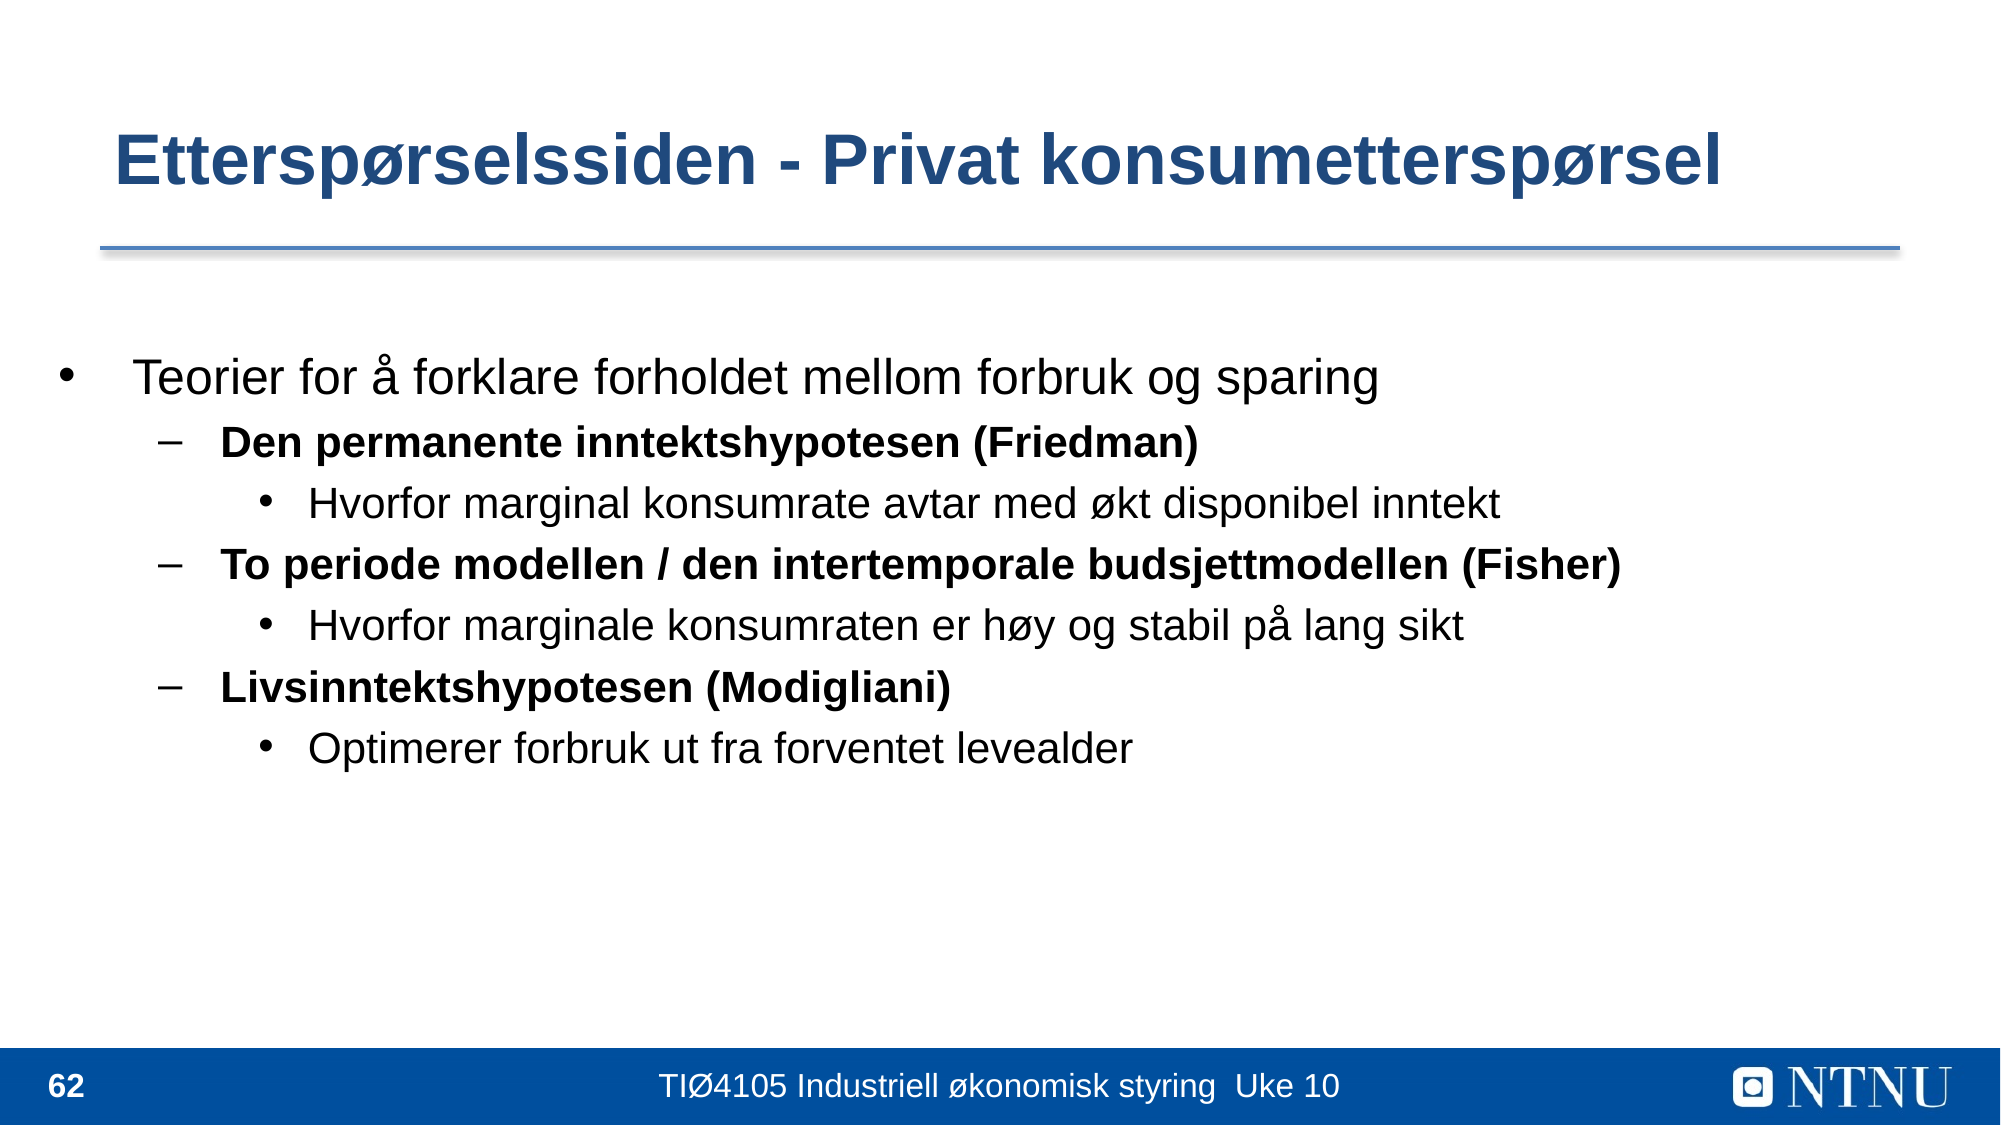

# Etterspørselssiden - Privat konsumetterspørsel

Teorier for å forklare forholdet mellom forbruk og sparing
Den permanente inntektshypotesen (Friedman)
Hvorfor marginal konsumrate avtar med økt disponibel inntekt
To periode modellen / den intertemporale budsjettmodellen (Fisher)
Hvorfor marginale konsumraten er høy og stabil på lang sikt
Livsinntektshypotesen (Modigliani)
Optimerer forbruk ut fra forventet levealder
62
TIØ4105 Industriell økonomisk styring  Uke 10